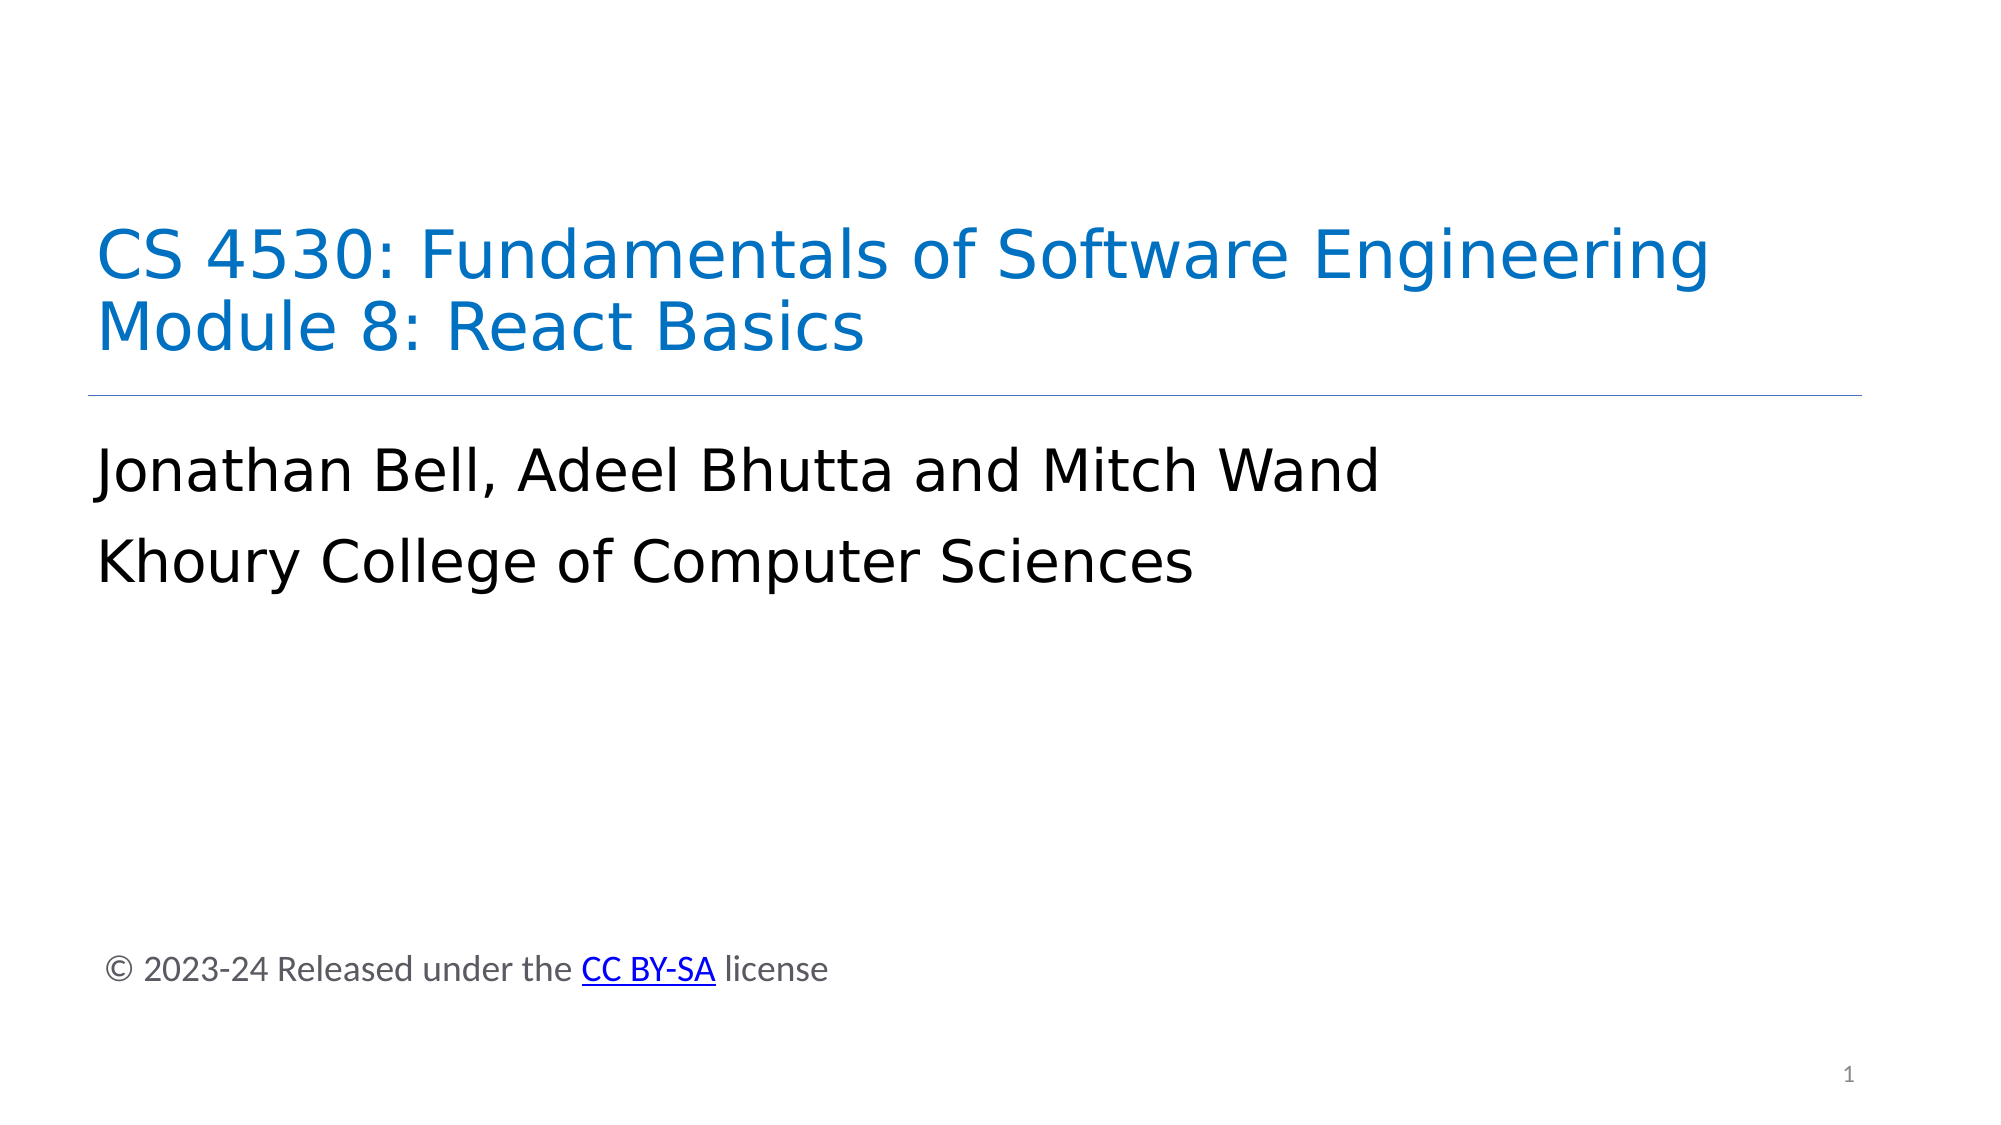

# CS 4530: Fundamentals of Software Engineering Module 8: React Basics
Jonathan Bell, Adeel Bhutta and Mitch Wand
Khoury College of Computer Sciences

© 2023-24 Released under the CC BY-SA license
1